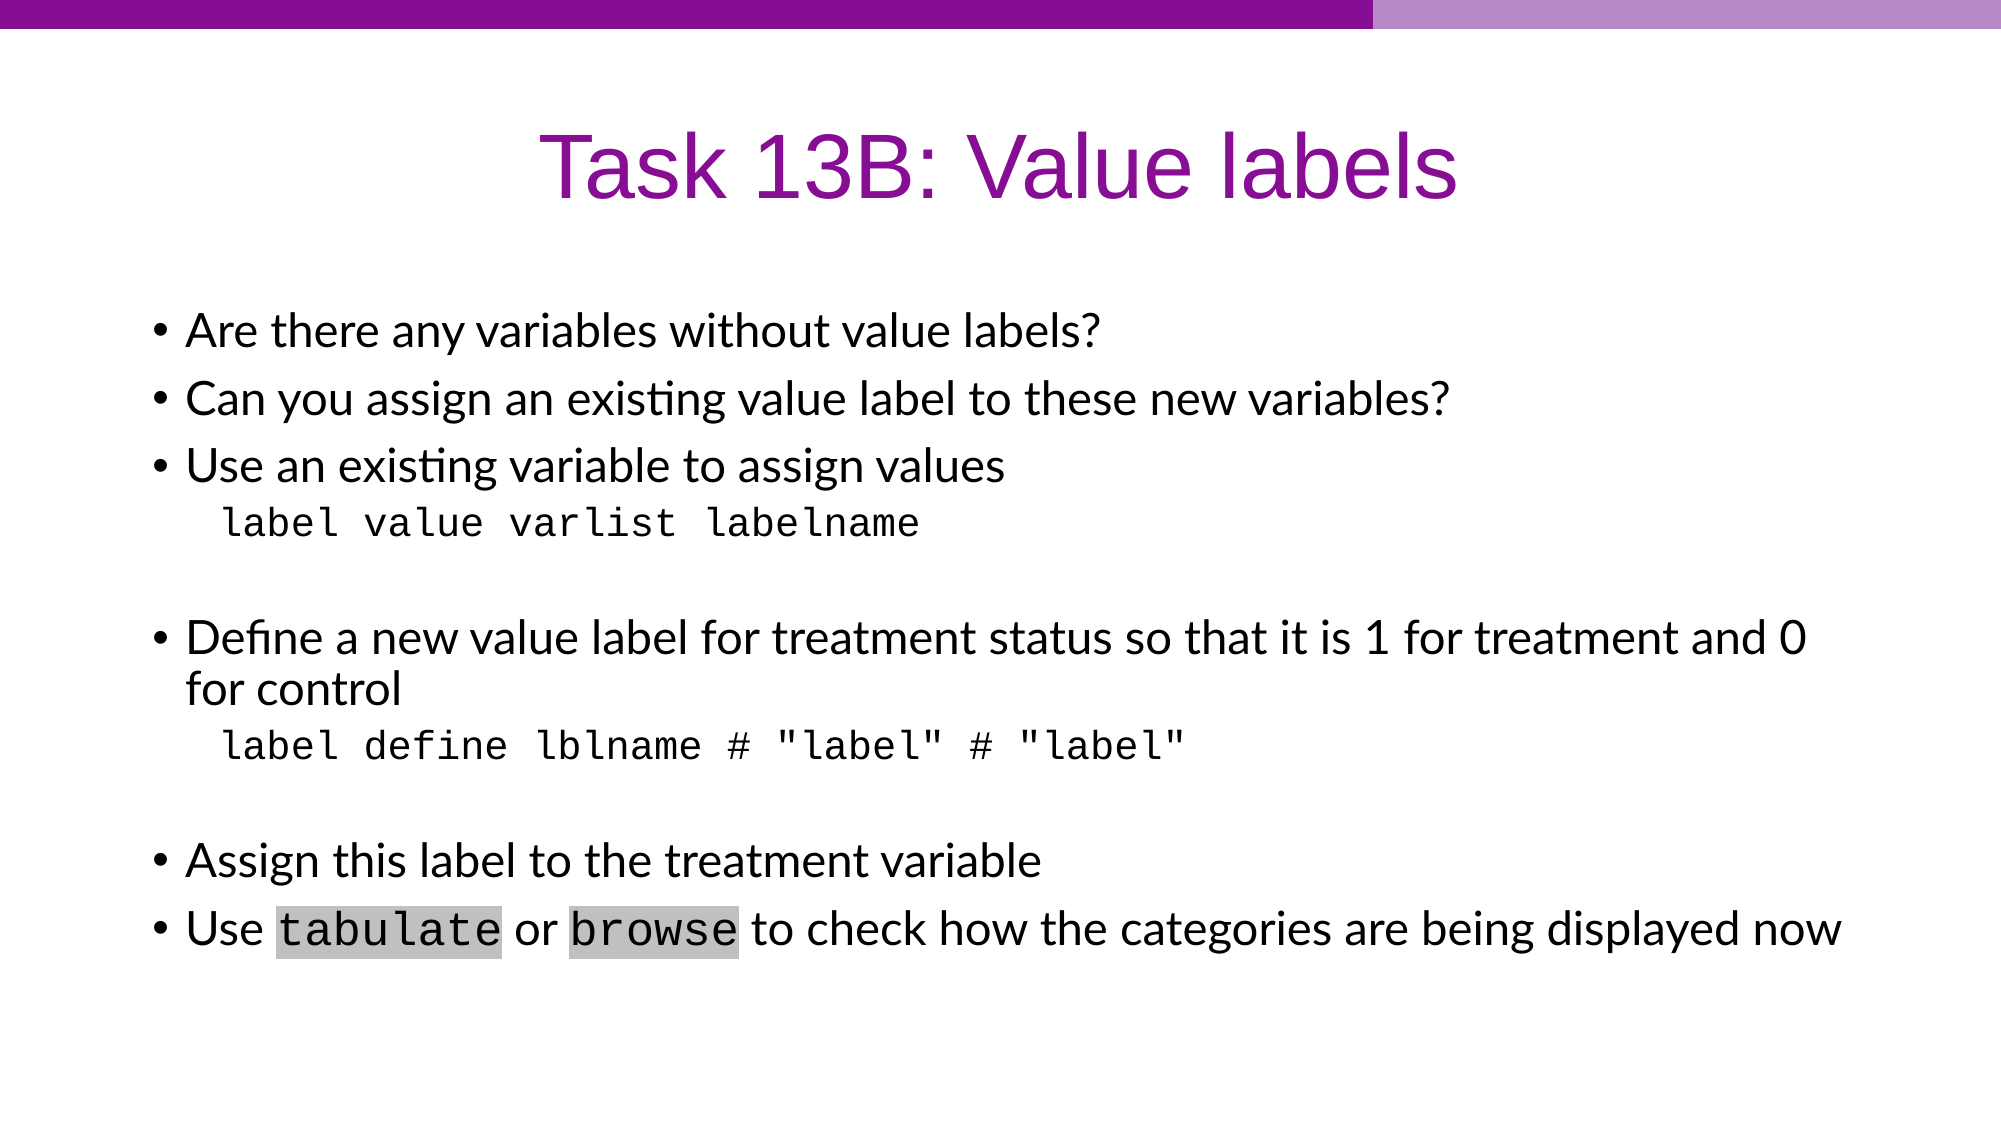

# Task 13B: Value labels
Are there any variables without value labels?
Can you assign an existing value label to these new variables?
Use an existing variable to assign values
label value varlist labelname

Define a new value label for treatment status so that it is 1 for treatment and 0 for control
label define lblname # "label" # "label"

Assign this label to the treatment variable
Use tabulate or browse to check how the categories are being displayed now